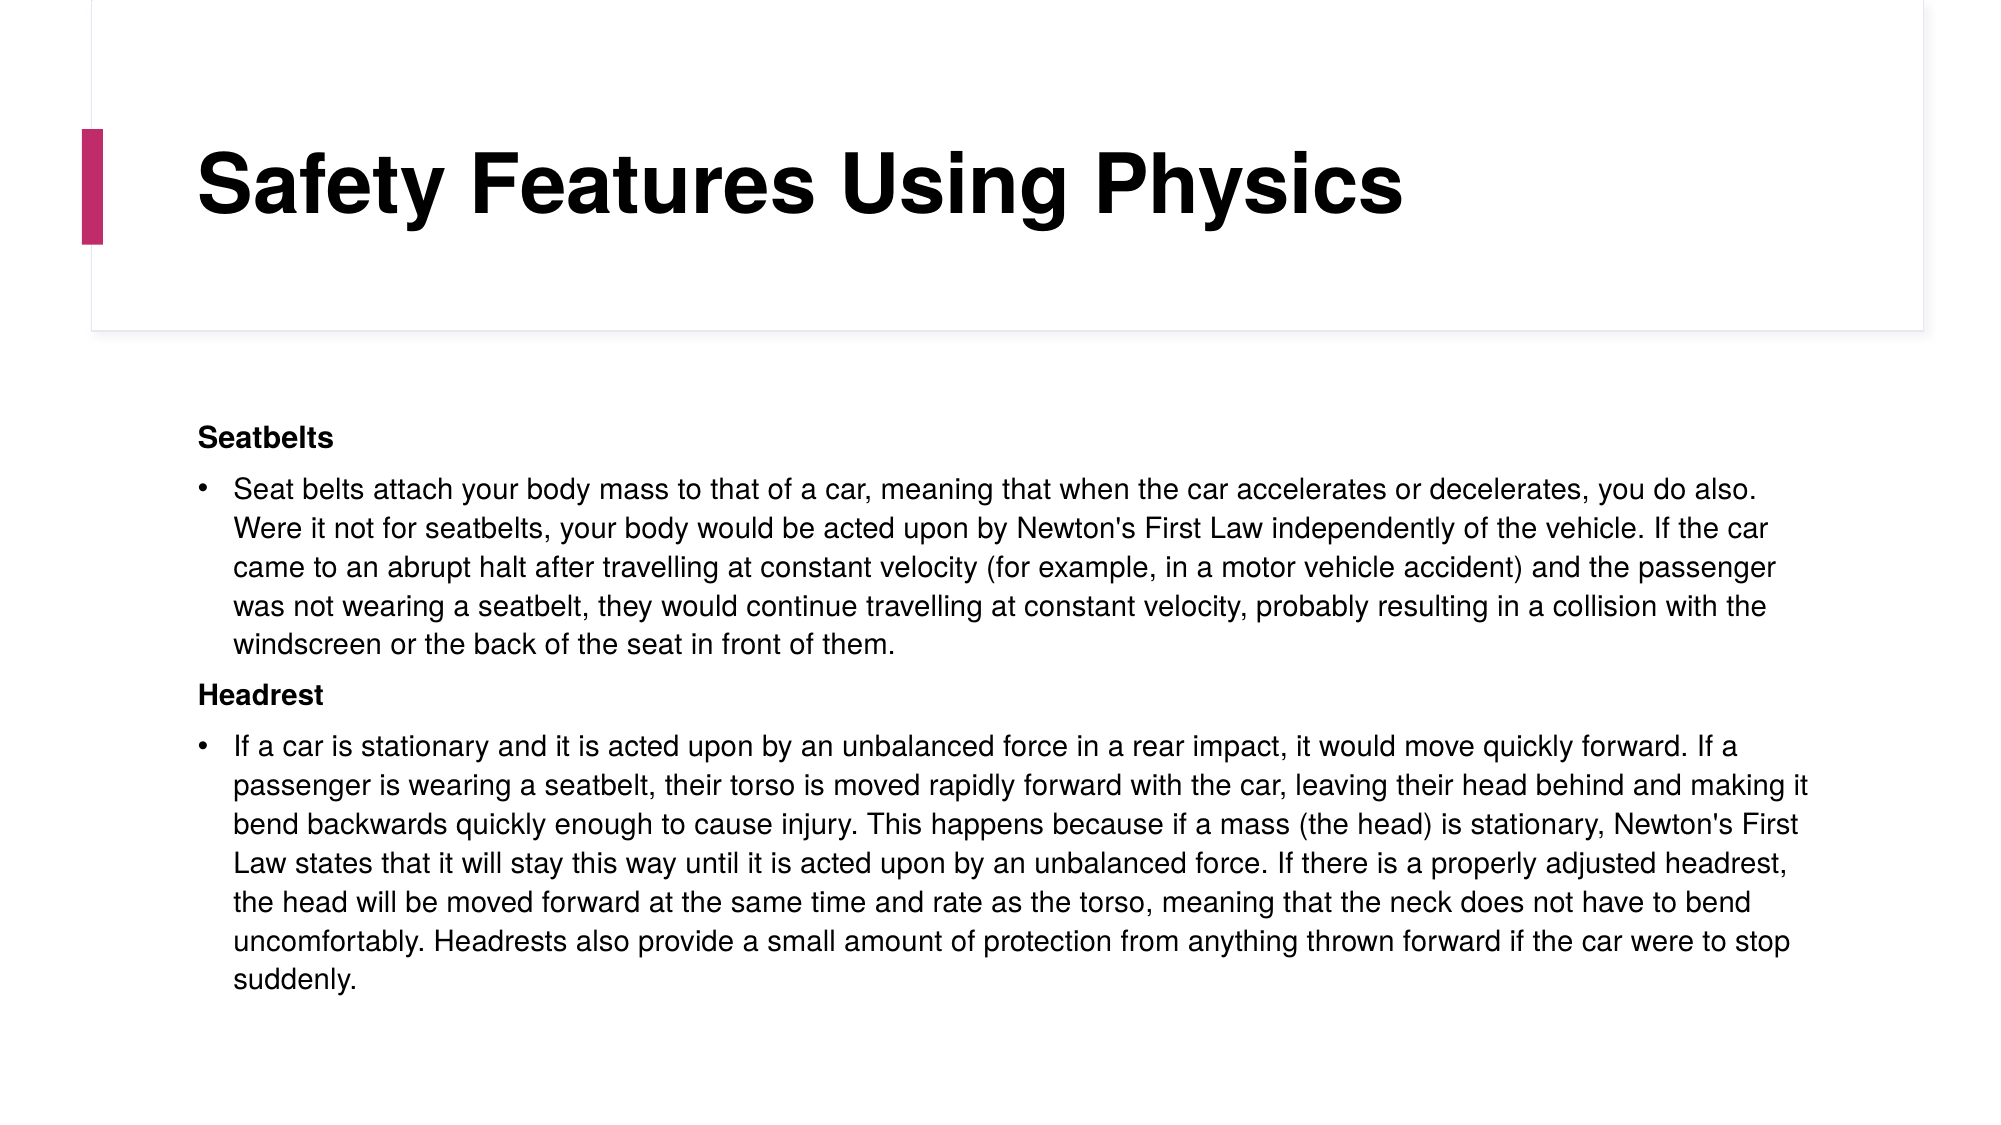

# Safety Features Using Physics
Seatbelts
Seat belts attach your body mass to that of a car, meaning that when the car accelerates or decelerates, you do also. Were it not for seatbelts, your body would be acted upon by Newton's First Law independently of the vehicle. If the car came to an abrupt halt after travelling at constant velocity (for example, in a motor vehicle accident) and the passenger was not wearing a seatbelt, they would continue travelling at constant velocity, probably resulting in a collision with the windscreen or the back of the seat in front of them.
Headrest
If a car is stationary and it is acted upon by an unbalanced force in a rear impact, it would move quickly forward. If a passenger is wearing a seatbelt, their torso is moved rapidly forward with the car, leaving their head behind and making it bend backwards quickly enough to cause injury. This happens because if a mass (the head) is stationary, Newton's First Law states that it will stay this way until it is acted upon by an unbalanced force. If there is a properly adjusted headrest, the head will be moved forward at the same time and rate as the torso, meaning that the neck does not have to bend uncomfortably. Headrests also provide a small amount of protection from anything thrown forward if the car were to stop suddenly.